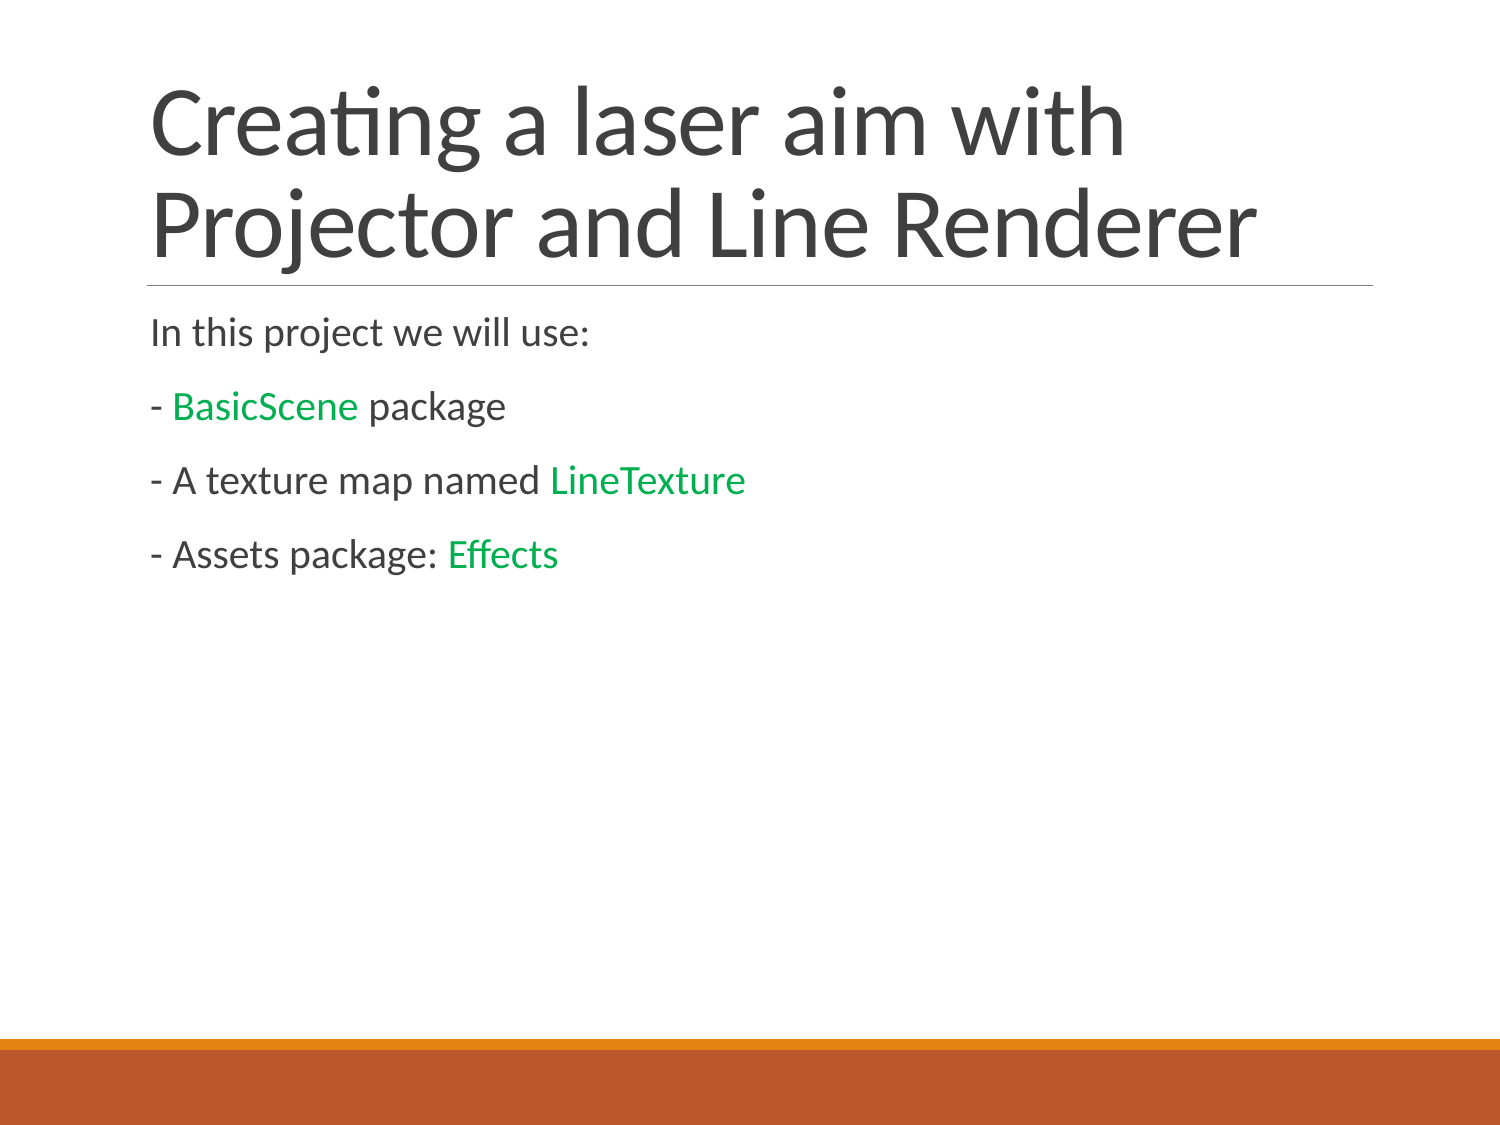

# Creating a laser aim with Projector and Line Renderer
In this project we will use:
- BasicScene package
- A texture map named LineTexture
- Assets package: Effects